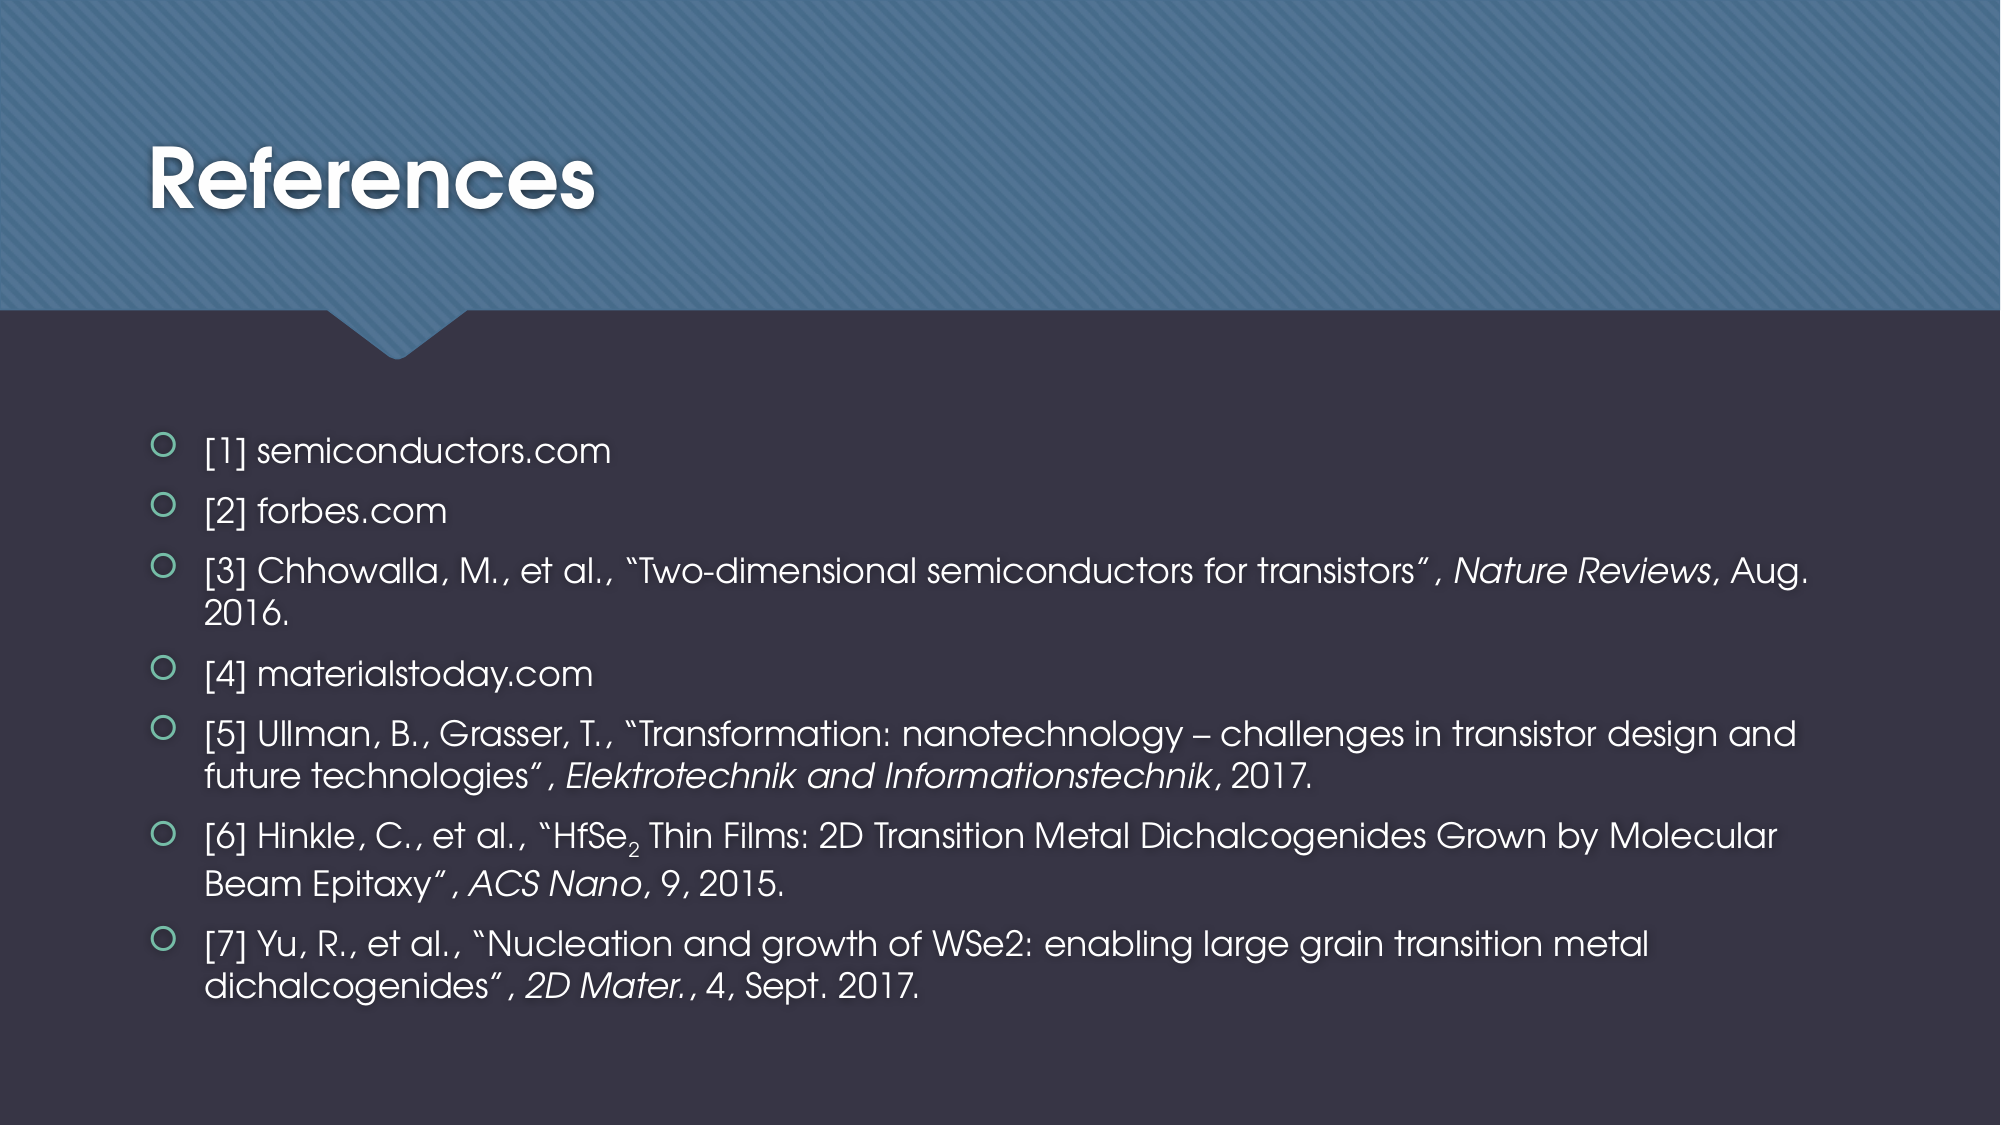

# References
[1] semiconductors.com
[2] forbes.com
[3] Chhowalla, M., et al., “Two-dimensional semiconductors for transistors”, Nature Reviews, Aug. 2016.
[4] materialstoday.com
[5] Ullman, B., Grasser, T., “Transformation: nanotechnology – challenges in transistor design and future technologies”, Elektrotechnik and Informationstechnik, 2017.
[6] Hinkle, C., et al., “HfSe2 Thin Films: 2D Transition Metal Dichalcogenides Grown by Molecular Beam Epitaxy”, ACS Nano, 9, 2015.
[7] Yu, R., et al., “Nucleation and growth of WSe2: enabling large grain transition metal dichalcogenides”, 2D Mater., 4, Sept. 2017.